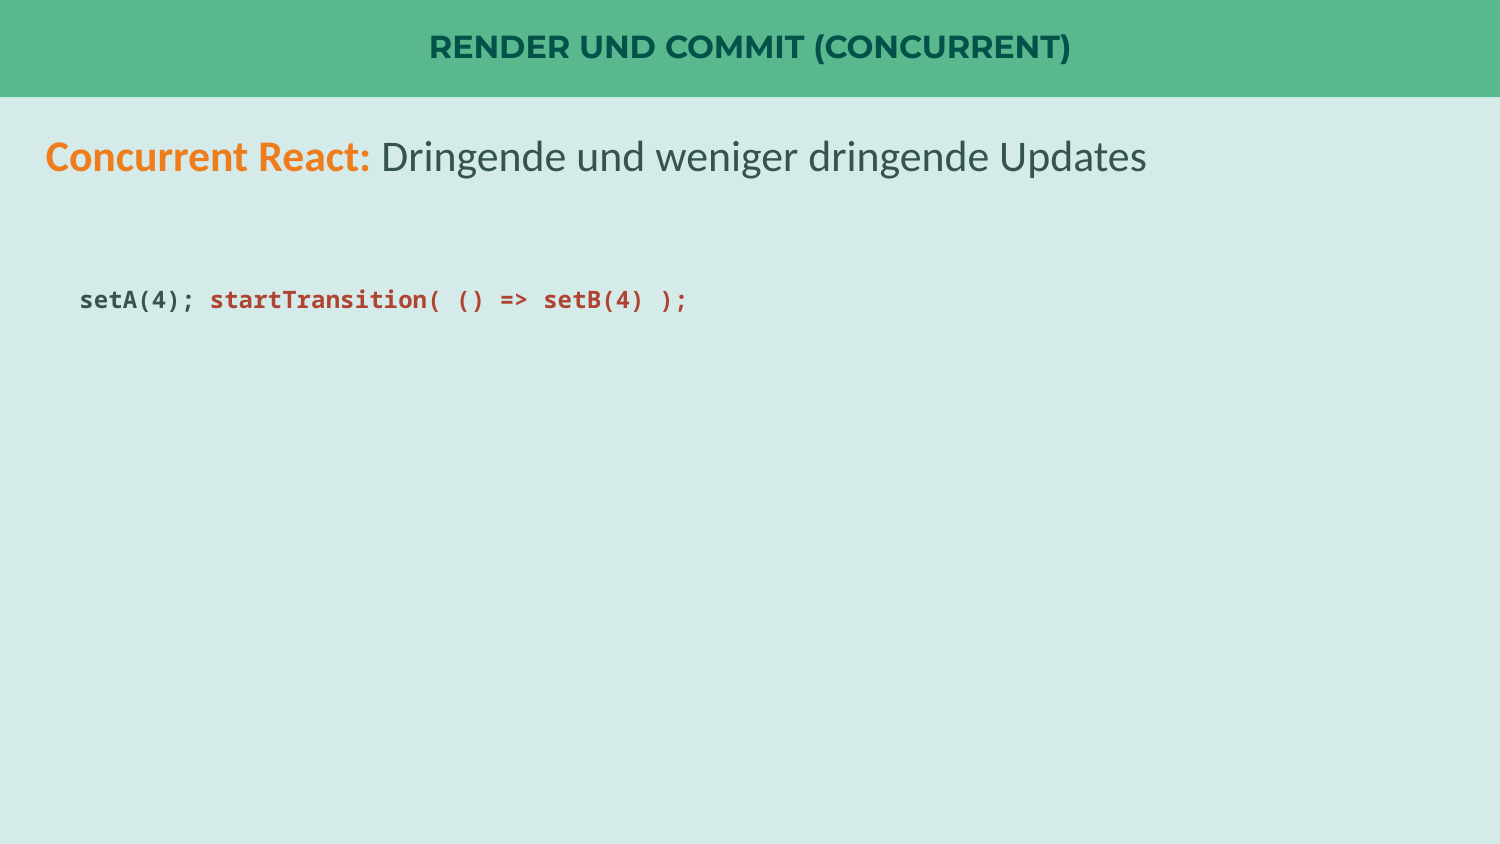

# Render und Commit (Concurrent)
Concurrent React: Dringende und weniger dringende Updates

setA(4); startTransition( () => setB(4) );